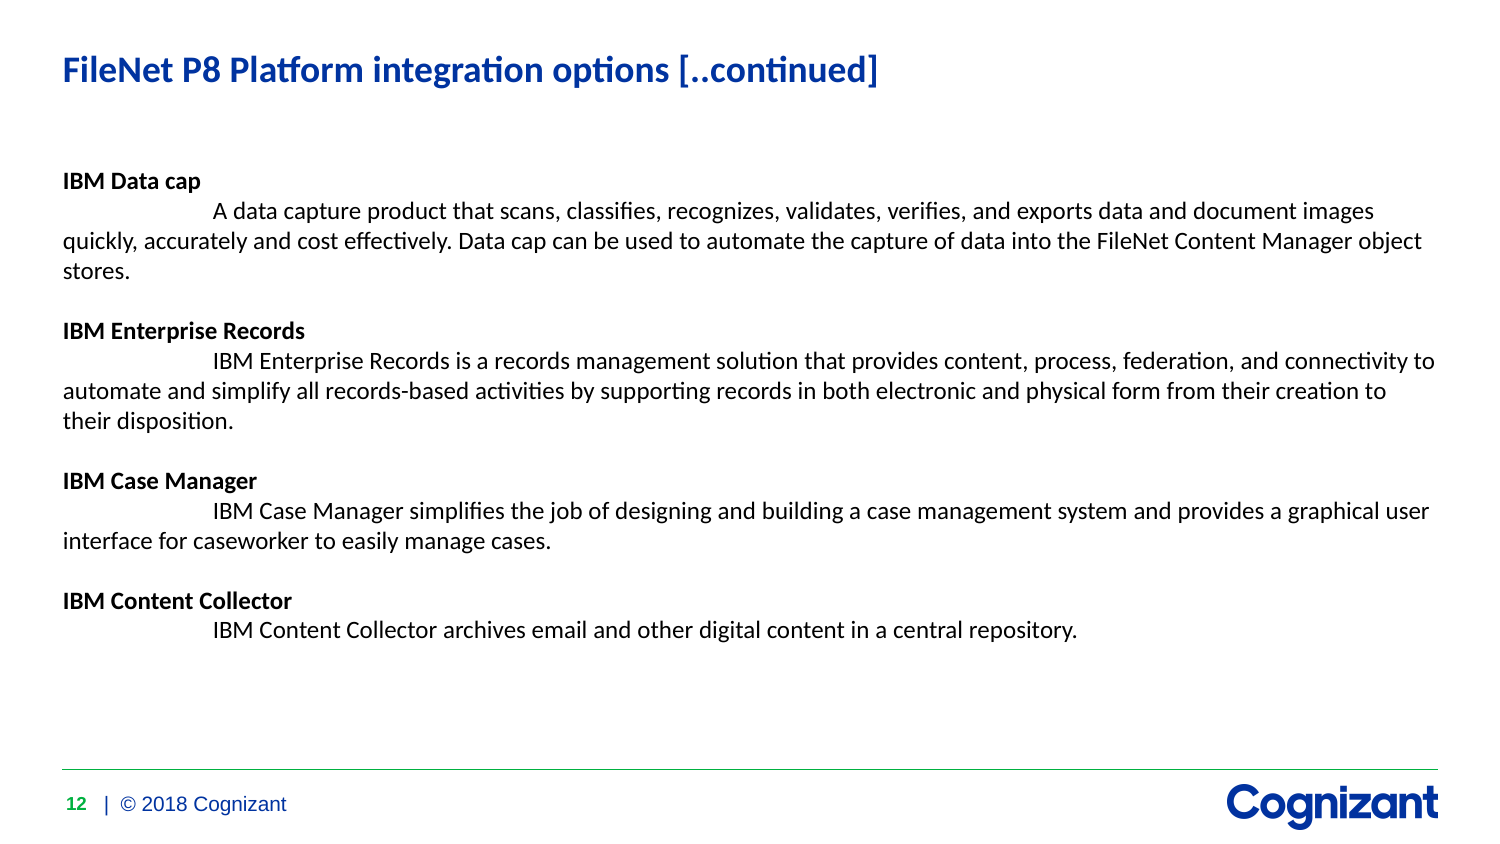

# FileNet P8 Platform integration options [..continued] IBM Data cap A data capture product that scans, classifies, recognizes, validates, verifies, and exports data and document images quickly, accurately and cost effectively. Data cap can be used to automate the capture of data into the FileNet Content Manager object stores. IBM Enterprise Records IBM Enterprise Records is a records management solution that provides content, process, federation, and connectivity to automate and simplify all records-based activities by supporting records in both electronic and physical form from their creation to their disposition. IBM Case Manager IBM Case Manager simplifies the job of designing and building a case management system and provides a graphical user interface for caseworker to easily manage cases. IBM Content Collector IBM Content Collector archives email and other digital content in a central repository.
12